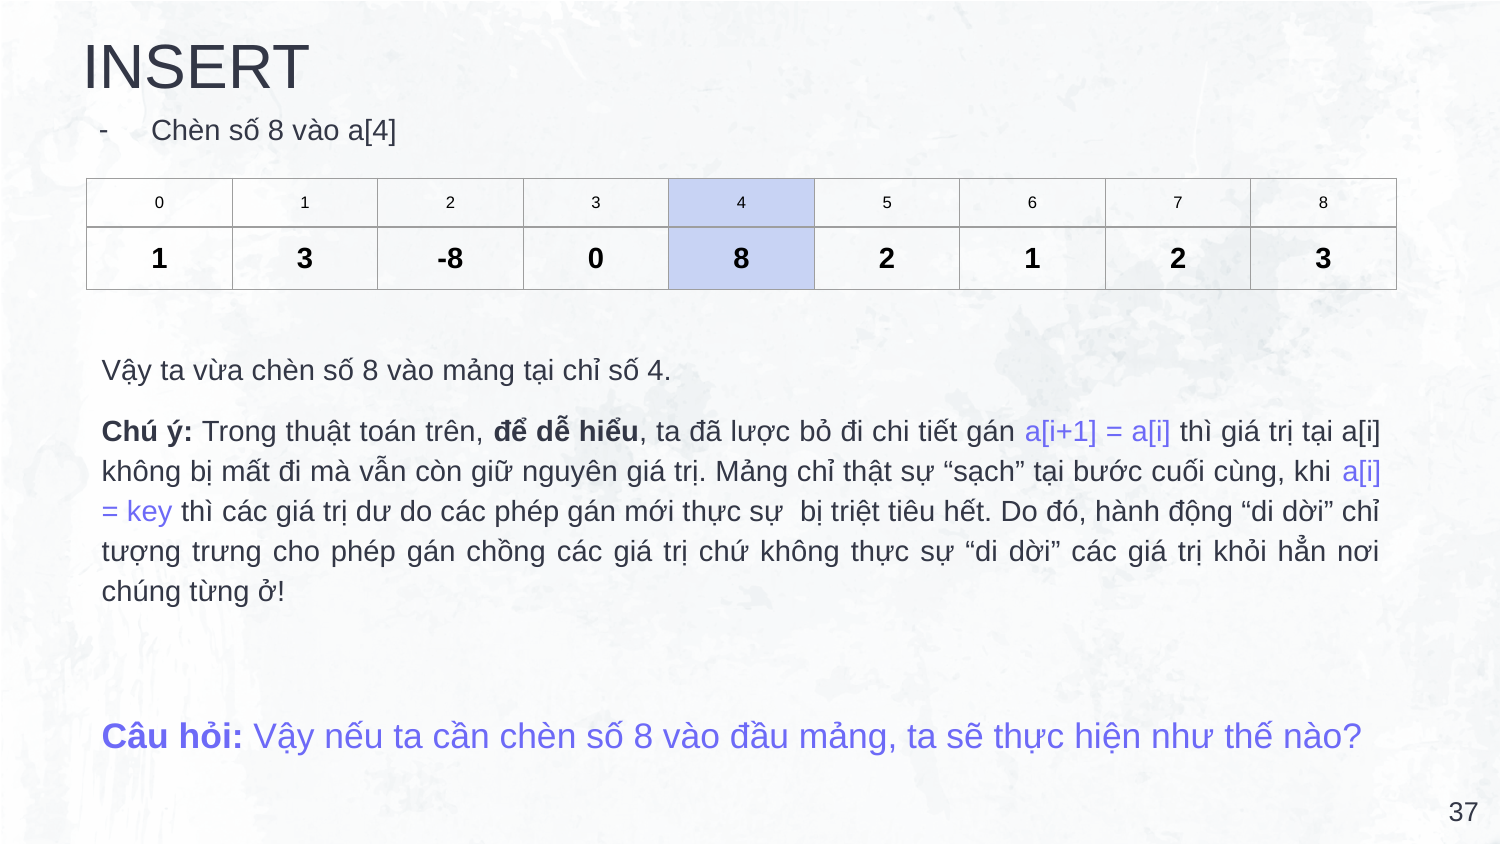

# INSERT
Chèn số 8 vào a[4]
| 0 | 1 | 2 | 3 | 4 | 5 | 6 | 7 | 8 |
| --- | --- | --- | --- | --- | --- | --- | --- | --- |
| 1 | 3 | -8 | 0 | 8 | 2 | 1 | 2 | 3 |
Vậy ta vừa chèn số 8 vào mảng tại chỉ số 4.
Chú ý: Trong thuật toán trên, để dễ hiểu, ta đã lược bỏ đi chi tiết gán a[i+1] = a[i] thì giá trị tại a[i] không bị mất đi mà vẫn còn giữ nguyên giá trị. Mảng chỉ thật sự “sạch” tại bước cuối cùng, khi a[i] = key thì các giá trị dư do các phép gán mới thực sự  bị triệt tiêu hết. Do đó, hành động “di dời” chỉ tượng trưng cho phép gán chồng các giá trị chứ không thực sự “di dời” các giá trị khỏi hẳn nơi chúng từng ở!

Câu hỏi: Vậy nếu ta cần chèn số 8 vào đầu mảng, ta sẽ thực hiện như thế nào?
37